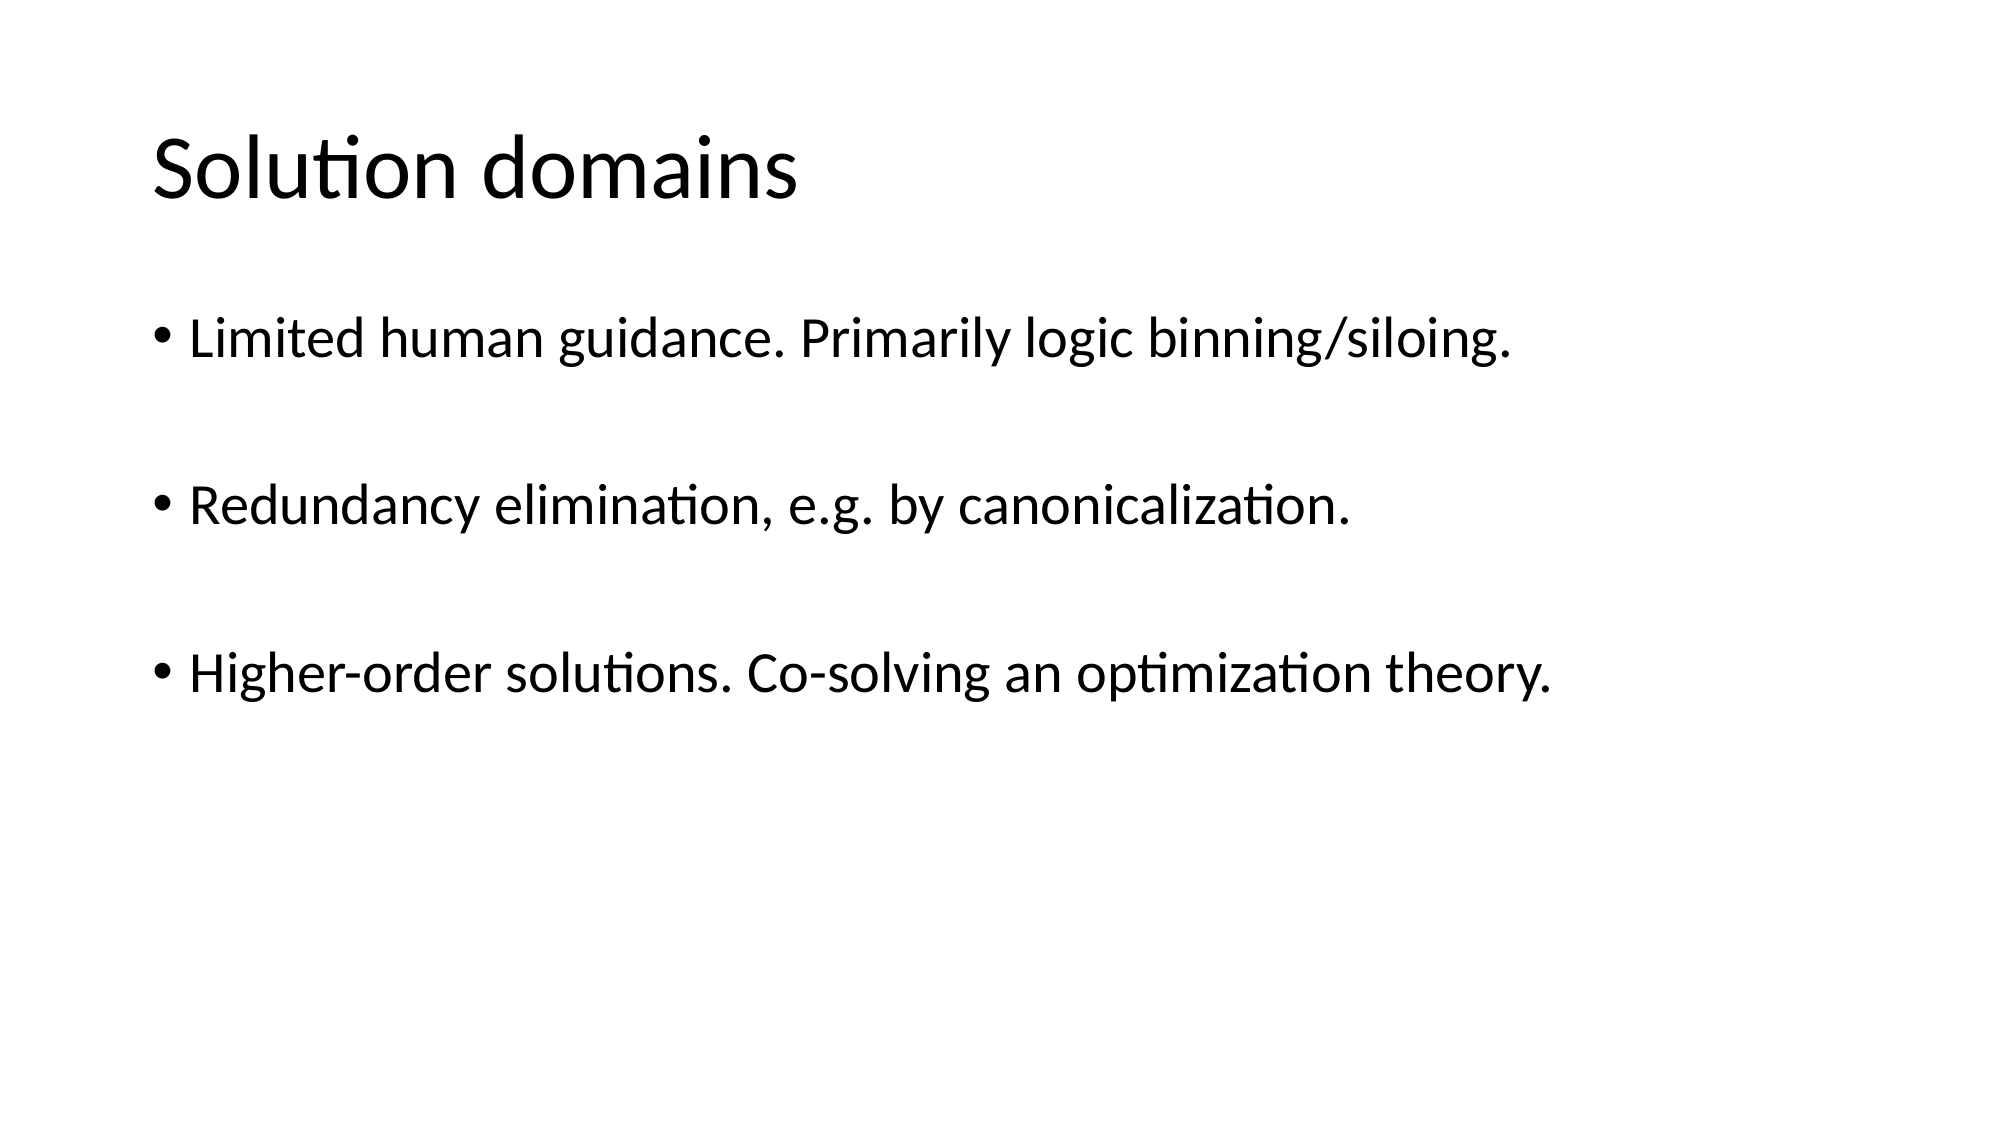

# Solution domains
Limited human guidance. Primarily logic binning/siloing.

Redundancy elimination, e.g. by canonicalization.

Higher-order solutions. Co-solving an optimization theory.